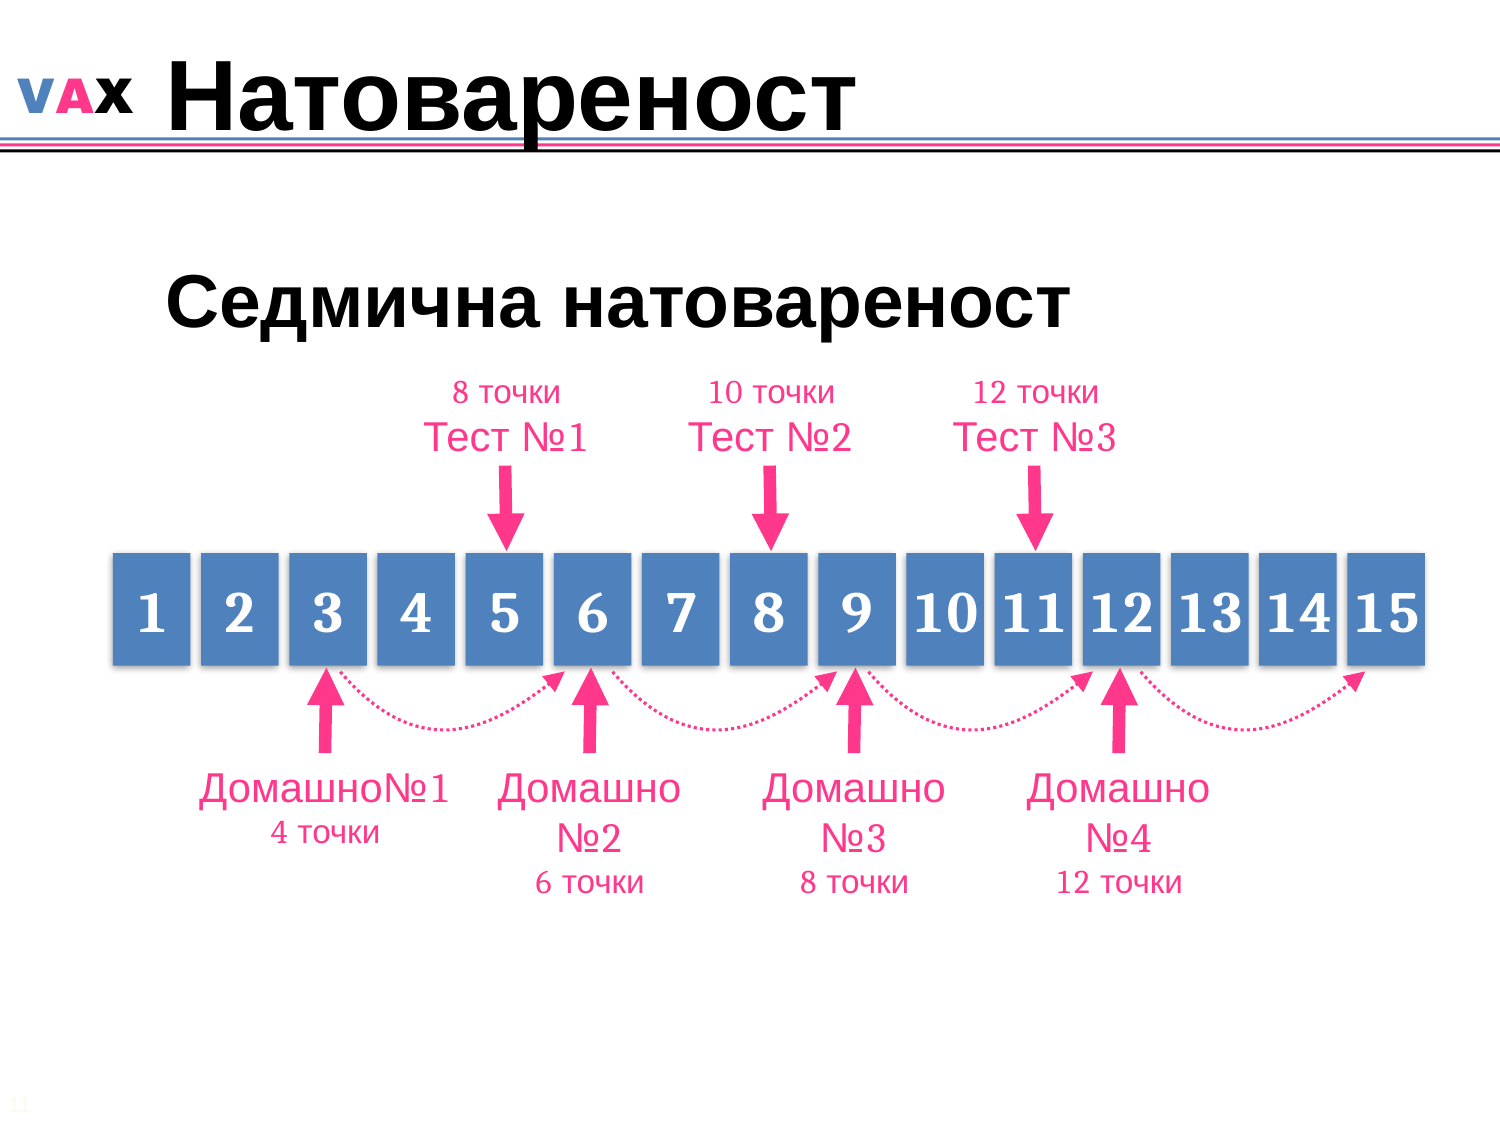

# Натовареност
Седмична натовареност
8 точки
Тест №1
10 точки
Тест №2
12 точки
Тест №3
1
2
3
4
5
6
7
8
9
10
11
12
13
14
15

Домашно№1
4 точки
Домашно №2
6 точки
Домашно №3
8 точки
Домашно №4
12 точки